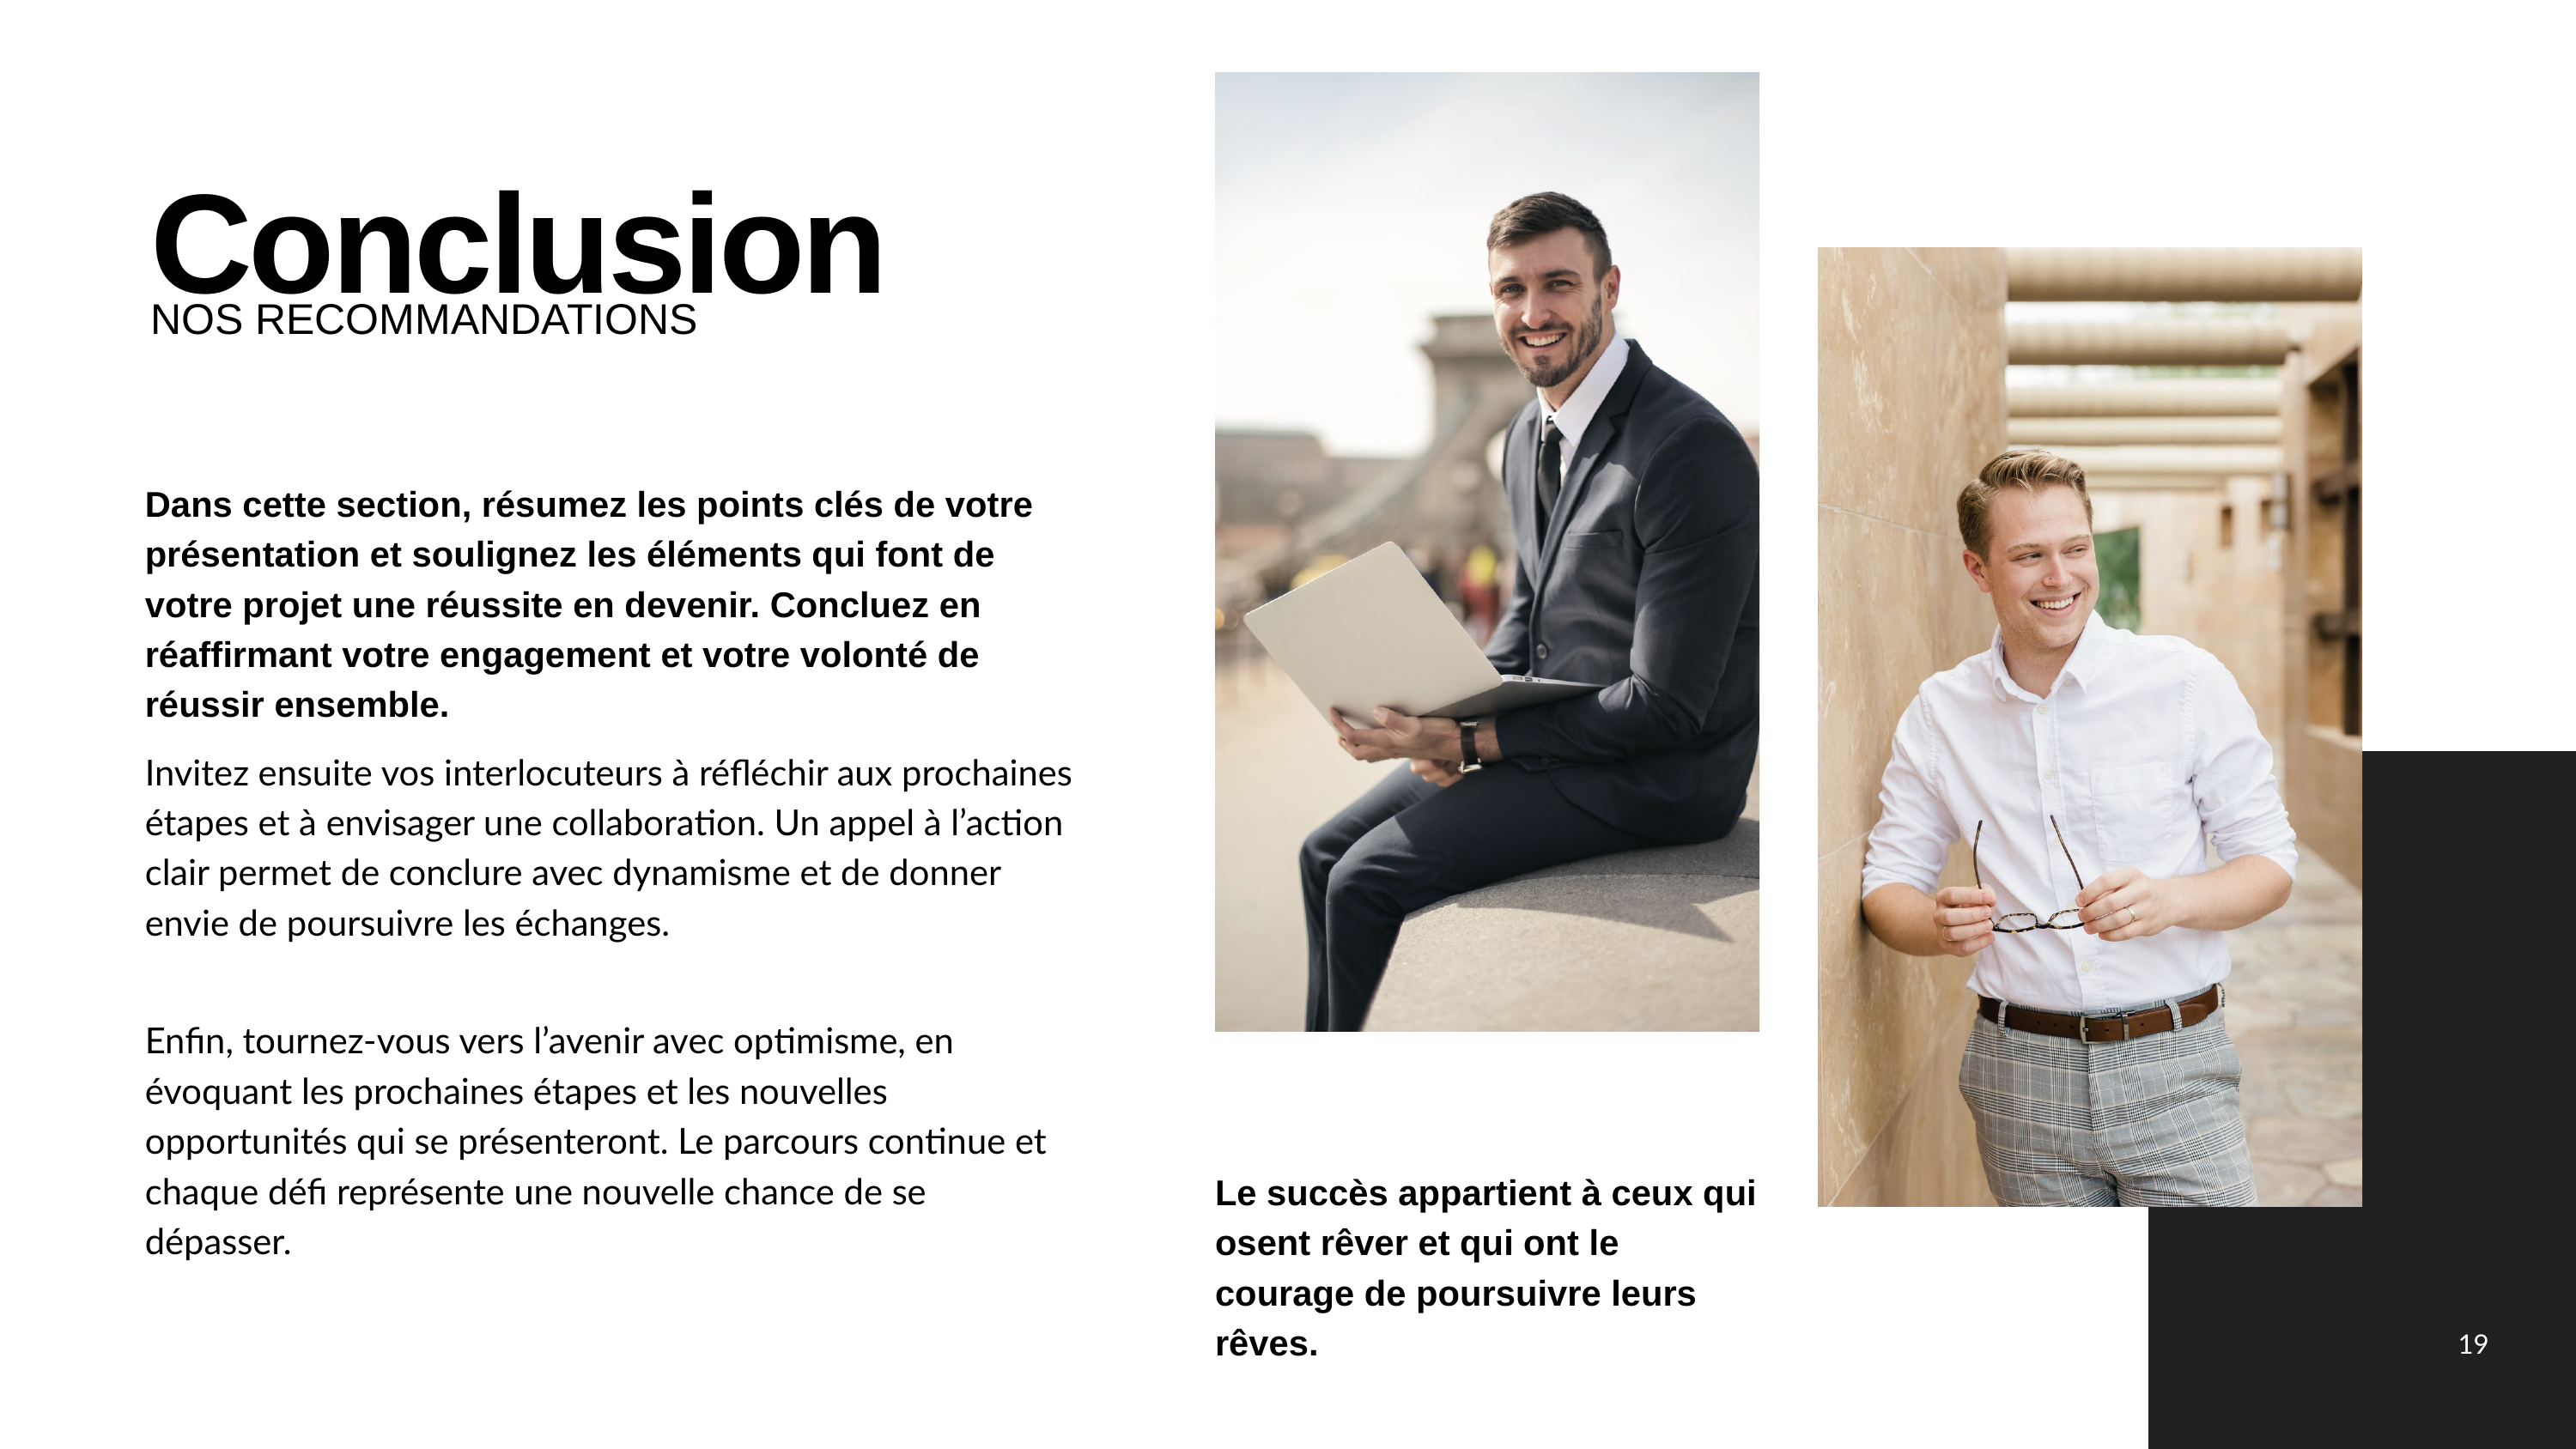

Conclusion

NOS RECOMMANDATIONS
Dans cette section, résumez les points clés de votre présentation et soulignez les éléments qui font de votre projet une réussite en devenir. Concluez en réaffirmant votre engagement et votre volonté de réussir ensemble.
Invitez ensuite vos interlocuteurs à réfléchir aux prochaines étapes et à envisager une collaboration. Un appel à l’action clair permet de conclure avec dynamisme et de donner envie de poursuivre les échanges.

Enfin, tournez-vous vers l’avenir avec optimisme, en évoquant les prochaines étapes et les nouvelles opportunités qui se présenteront. Le parcours continue et chaque défi représente une nouvelle chance de se dépasser.
Le succès appartient à ceux qui osent rêver et qui ont le courage de poursuivre leurs rêves.

19